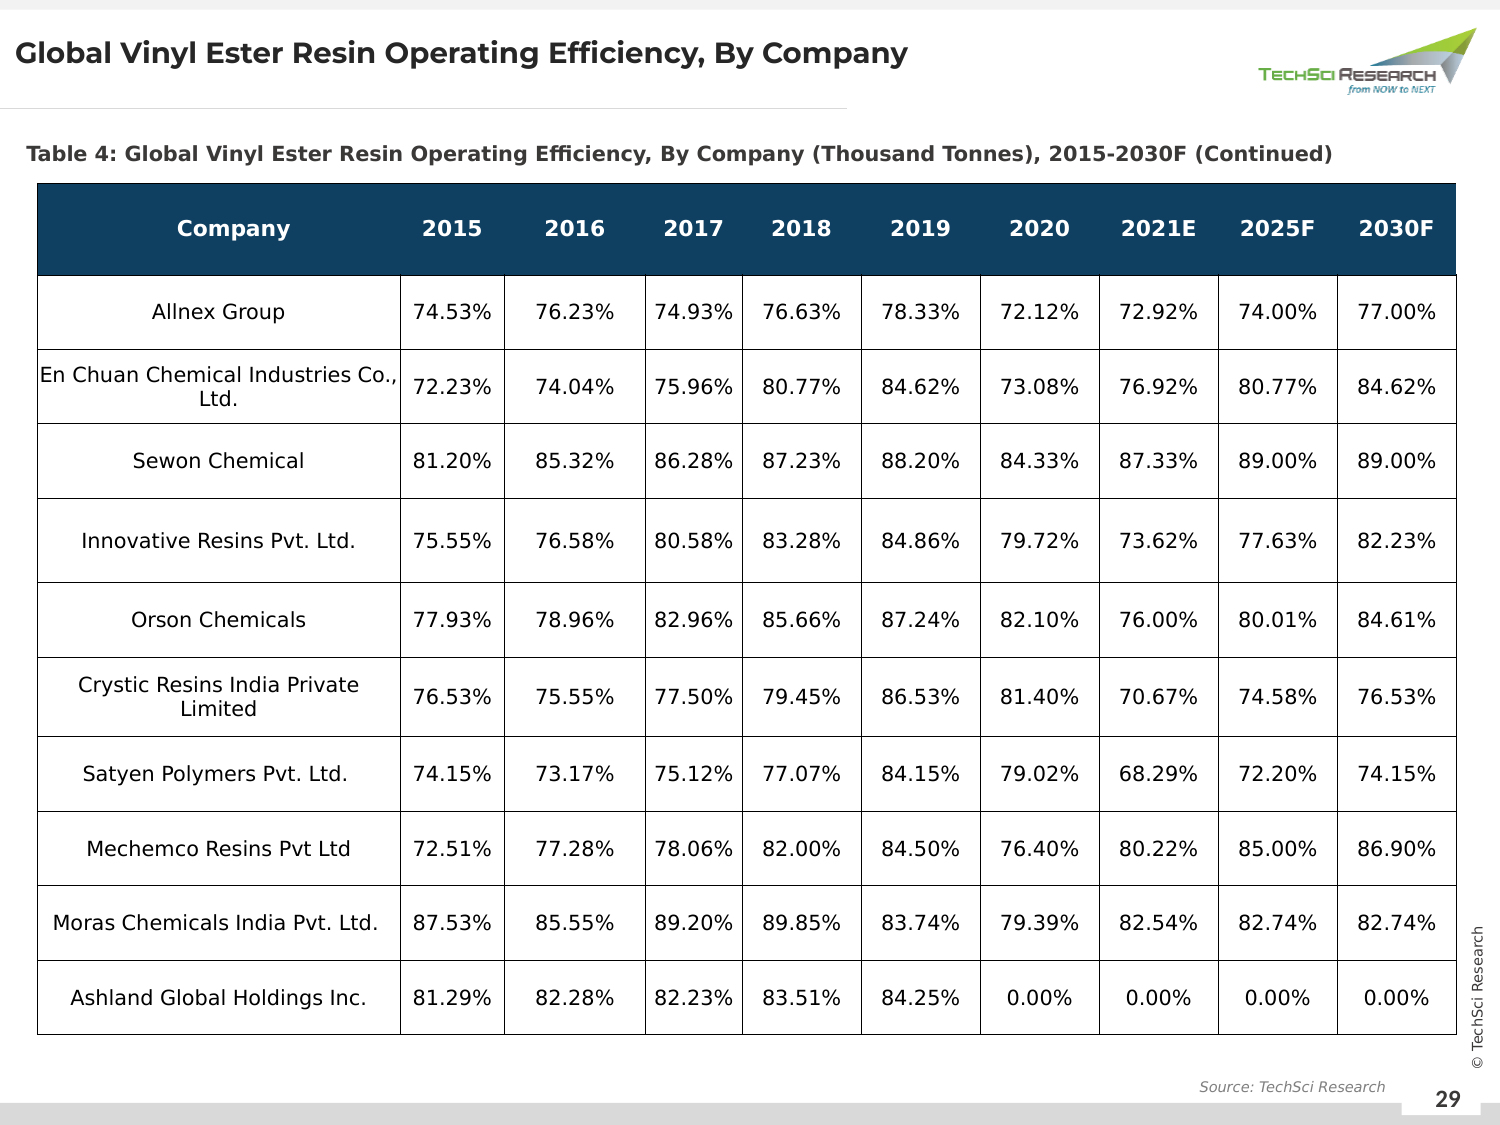

Global Vinyl Ester Resin Operating Efficiency, By Company
Table 4: Global Vinyl Ester Resin Operating Efficiency, By Company (Thousand Tonnes), 2015-2030F (Continued)
| Company | 2015 | 2016 | 2017 | 2018 | 2019 | 2020 | 2021E | 2025F | 2030F |
| --- | --- | --- | --- | --- | --- | --- | --- | --- | --- |
| Allnex Group | 74.53% | 76.23% | 74.93% | 76.63% | 78.33% | 72.12% | 72.92% | 74.00% | 77.00% |
| En Chuan Chemical Industries Co., Ltd. | 72.23% | 74.04% | 75.96% | 80.77% | 84.62% | 73.08% | 76.92% | 80.77% | 84.62% |
| Sewon Chemical | 81.20% | 85.32% | 86.28% | 87.23% | 88.20% | 84.33% | 87.33% | 89.00% | 89.00% |
| Innovative Resins Pvt. Ltd. | 75.55% | 76.58% | 80.58% | 83.28% | 84.86% | 79.72% | 73.62% | 77.63% | 82.23% |
| Orson Chemicals | 77.93% | 78.96% | 82.96% | 85.66% | 87.24% | 82.10% | 76.00% | 80.01% | 84.61% |
| Crystic Resins India Private Limited | 76.53% | 75.55% | 77.50% | 79.45% | 86.53% | 81.40% | 70.67% | 74.58% | 76.53% |
| Satyen Polymers Pvt. Ltd. | 74.15% | 73.17% | 75.12% | 77.07% | 84.15% | 79.02% | 68.29% | 72.20% | 74.15% |
| Mechemco Resins Pvt Ltd | 72.51% | 77.28% | 78.06% | 82.00% | 84.50% | 76.40% | 80.22% | 85.00% | 86.90% |
| Moras Chemicals India Pvt. Ltd. | 87.53% | 85.55% | 89.20% | 89.85% | 83.74% | 79.39% | 82.54% | 82.74% | 82.74% |
| Ashland Global Holdings Inc. | 81.29% | 82.28% | 82.23% | 83.51% | 84.25% | 0.00% | 0.00% | 0.00% | 0.00% |
Source: TechSci Research